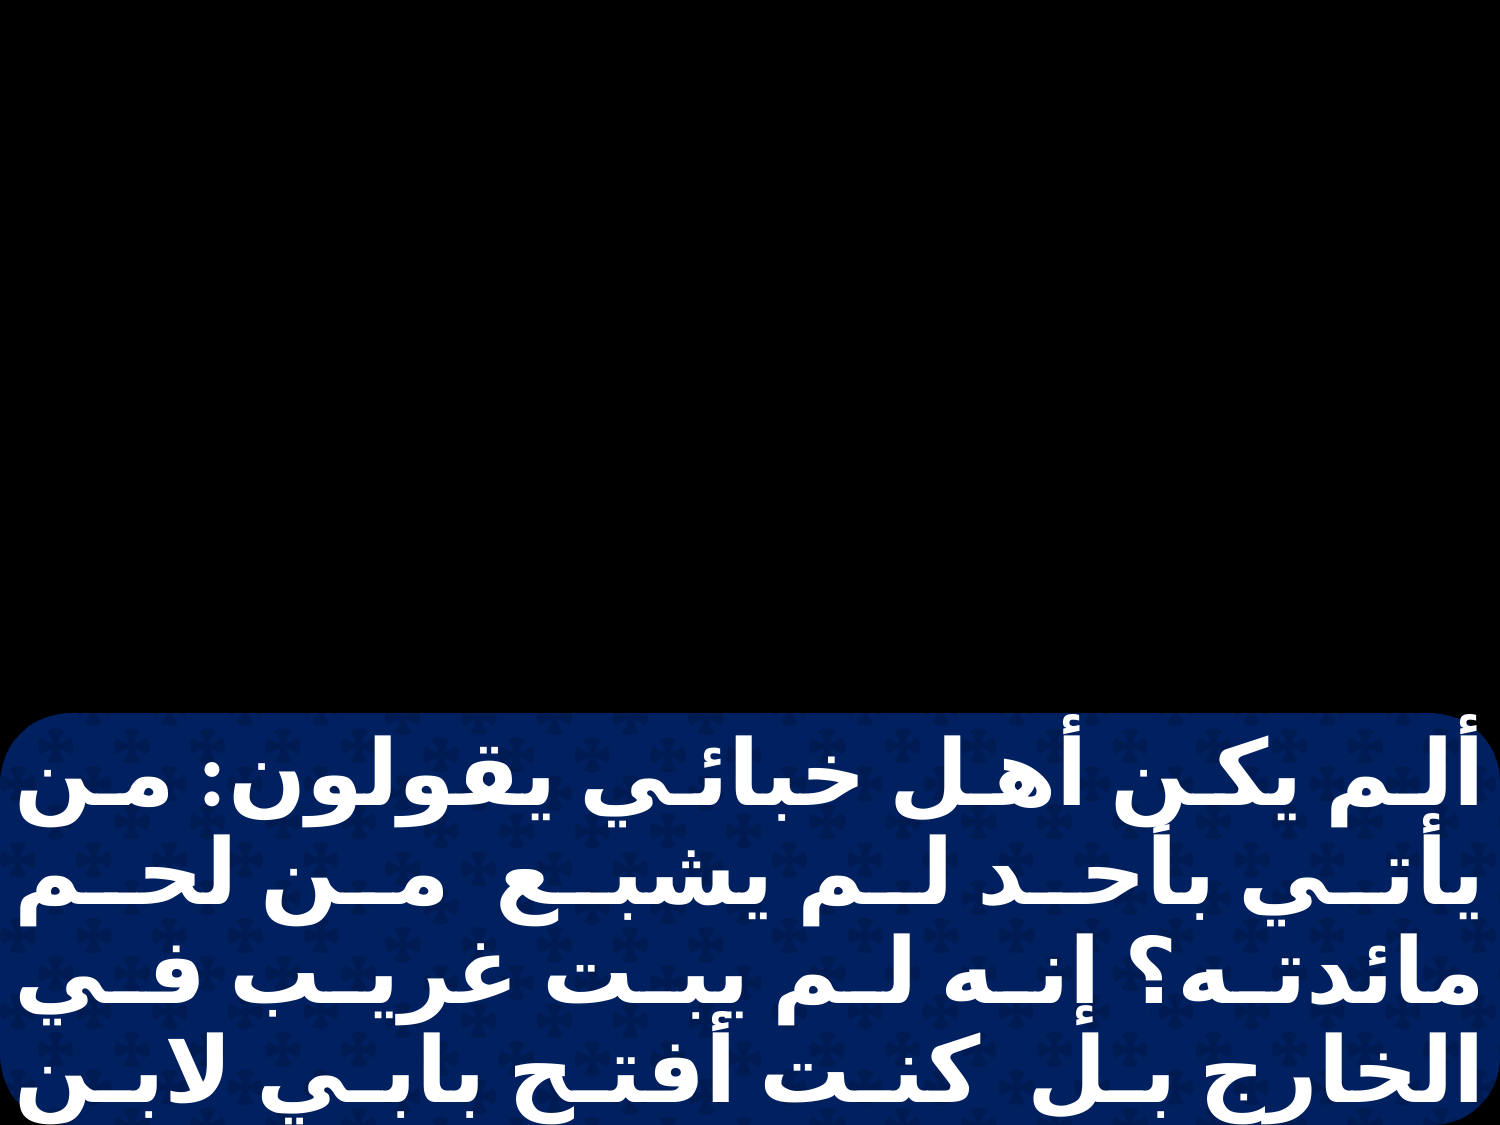

ألم يكن أهل خبائي يقولون: من يأتي بأحد لم يشبع  من لحم مائدته؟ إنه لم يبت غريب في الخارج بل  كنت أفتح بابي لابن السبيل. هل كتمت معصيتي كما  يفعل الناس إضمارا للإثم في صدري، إذ خفت من